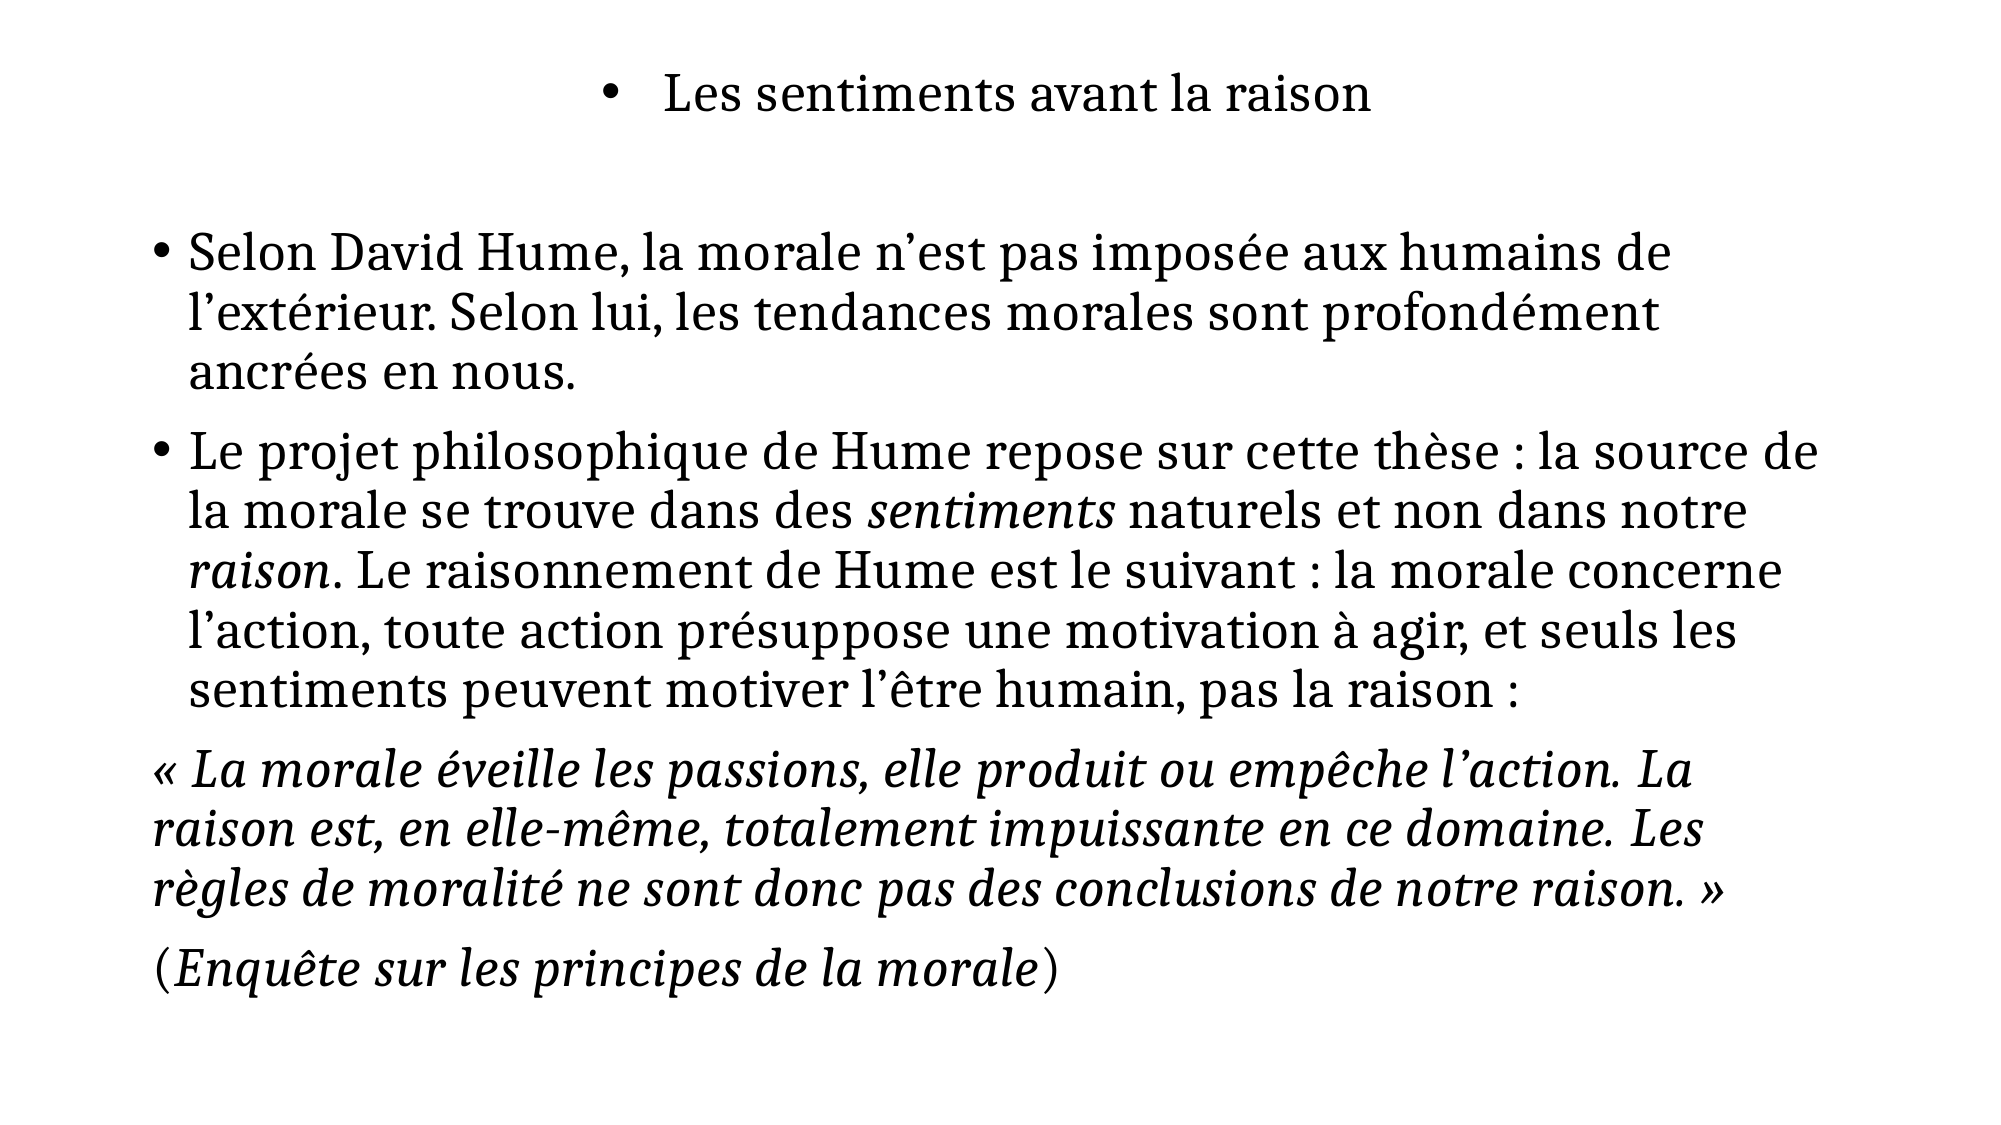

Les sentiments avant la raison

Selon David Hume, la morale n’est pas imposée aux humains de l’extérieur. Selon lui, les tendances morales sont profondément ancrées en nous.
Le projet philosophique de Hume repose sur cette thèse : la source de la morale se trouve dans des sentiments naturels et non dans notre raison. Le raisonnement de Hume est le suivant : la morale concerne l’action, toute action présuppose une motivation à agir, et seuls les sentiments peuvent motiver l’être humain, pas la raison :
« La morale éveille les passions, elle produit ou empêche l’action. La raison est, en elle-même, totalement impuissante en ce domaine. Les règles de moralité ne sont donc pas des conclusions de notre raison. »
(Enquête sur les principes de la morale)